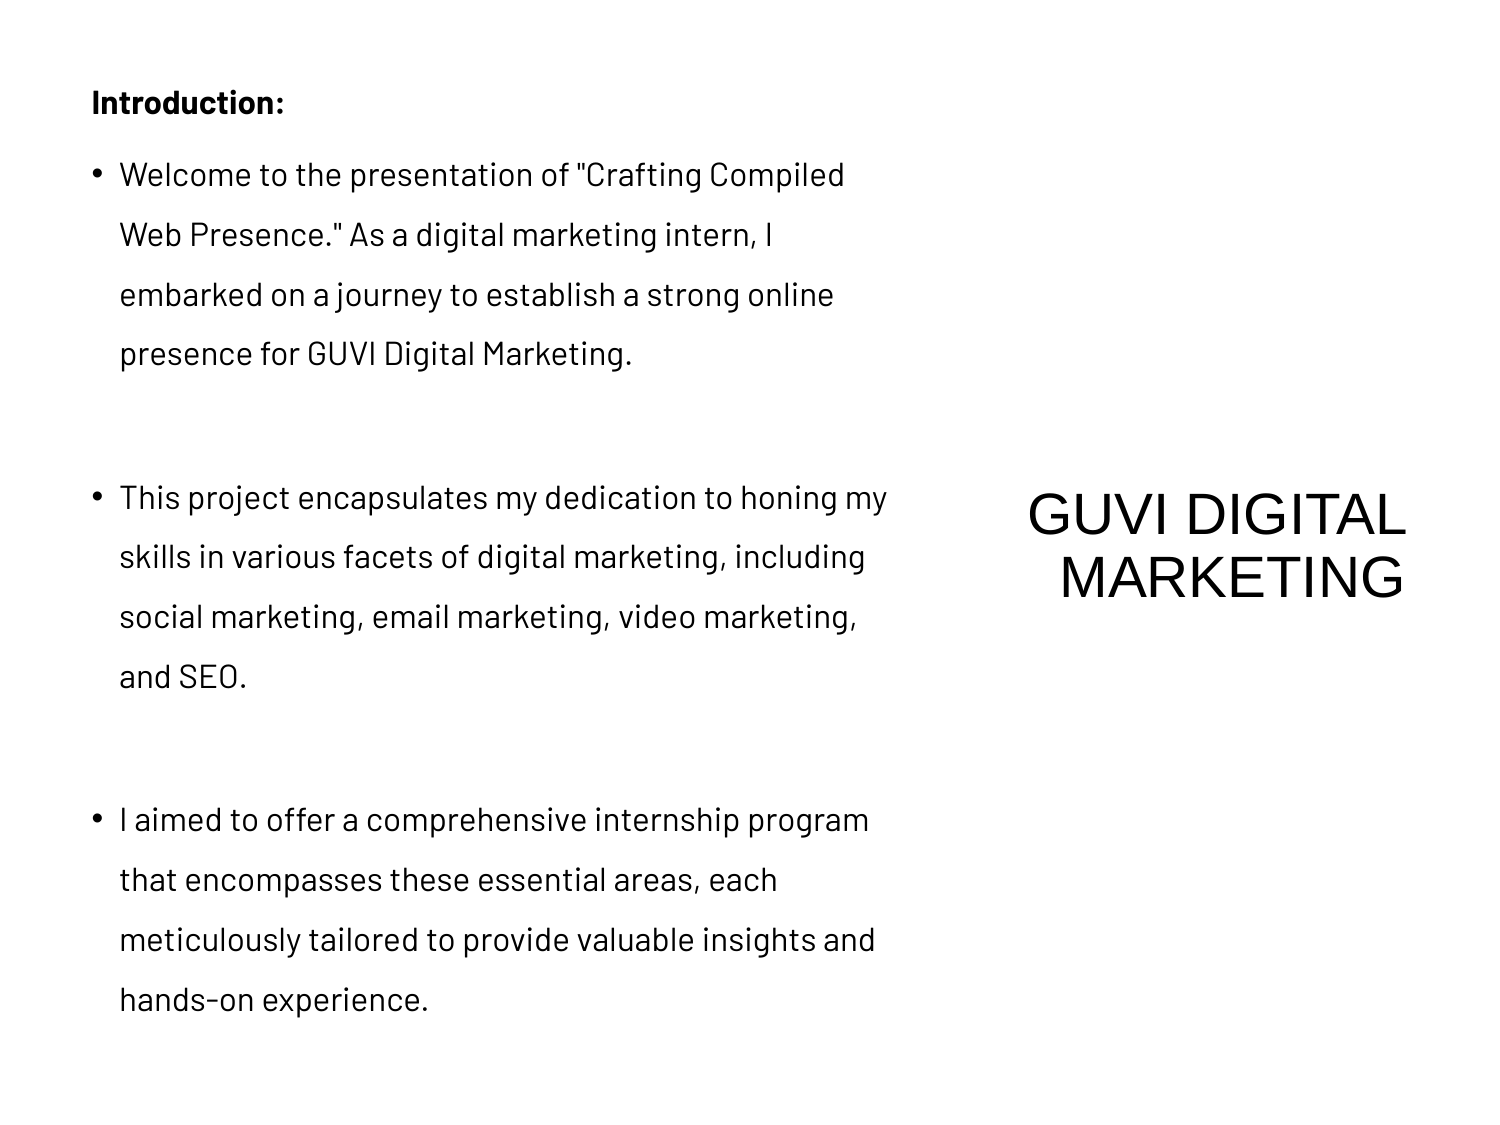

Introduction:
Welcome to the presentation of "Crafting Compiled Web Presence." As a digital marketing intern, I embarked on a journey to establish a strong online presence for GUVI Digital Marketing.

This project encapsulates my dedication to honing my skills in various facets of digital marketing, including social marketing, email marketing, video marketing, and SEO.

I aimed to offer a comprehensive internship program that encompasses these essential areas, each meticulously tailored to provide valuable insights and hands-on experience.

# GUVI DIGITAL MARKETING